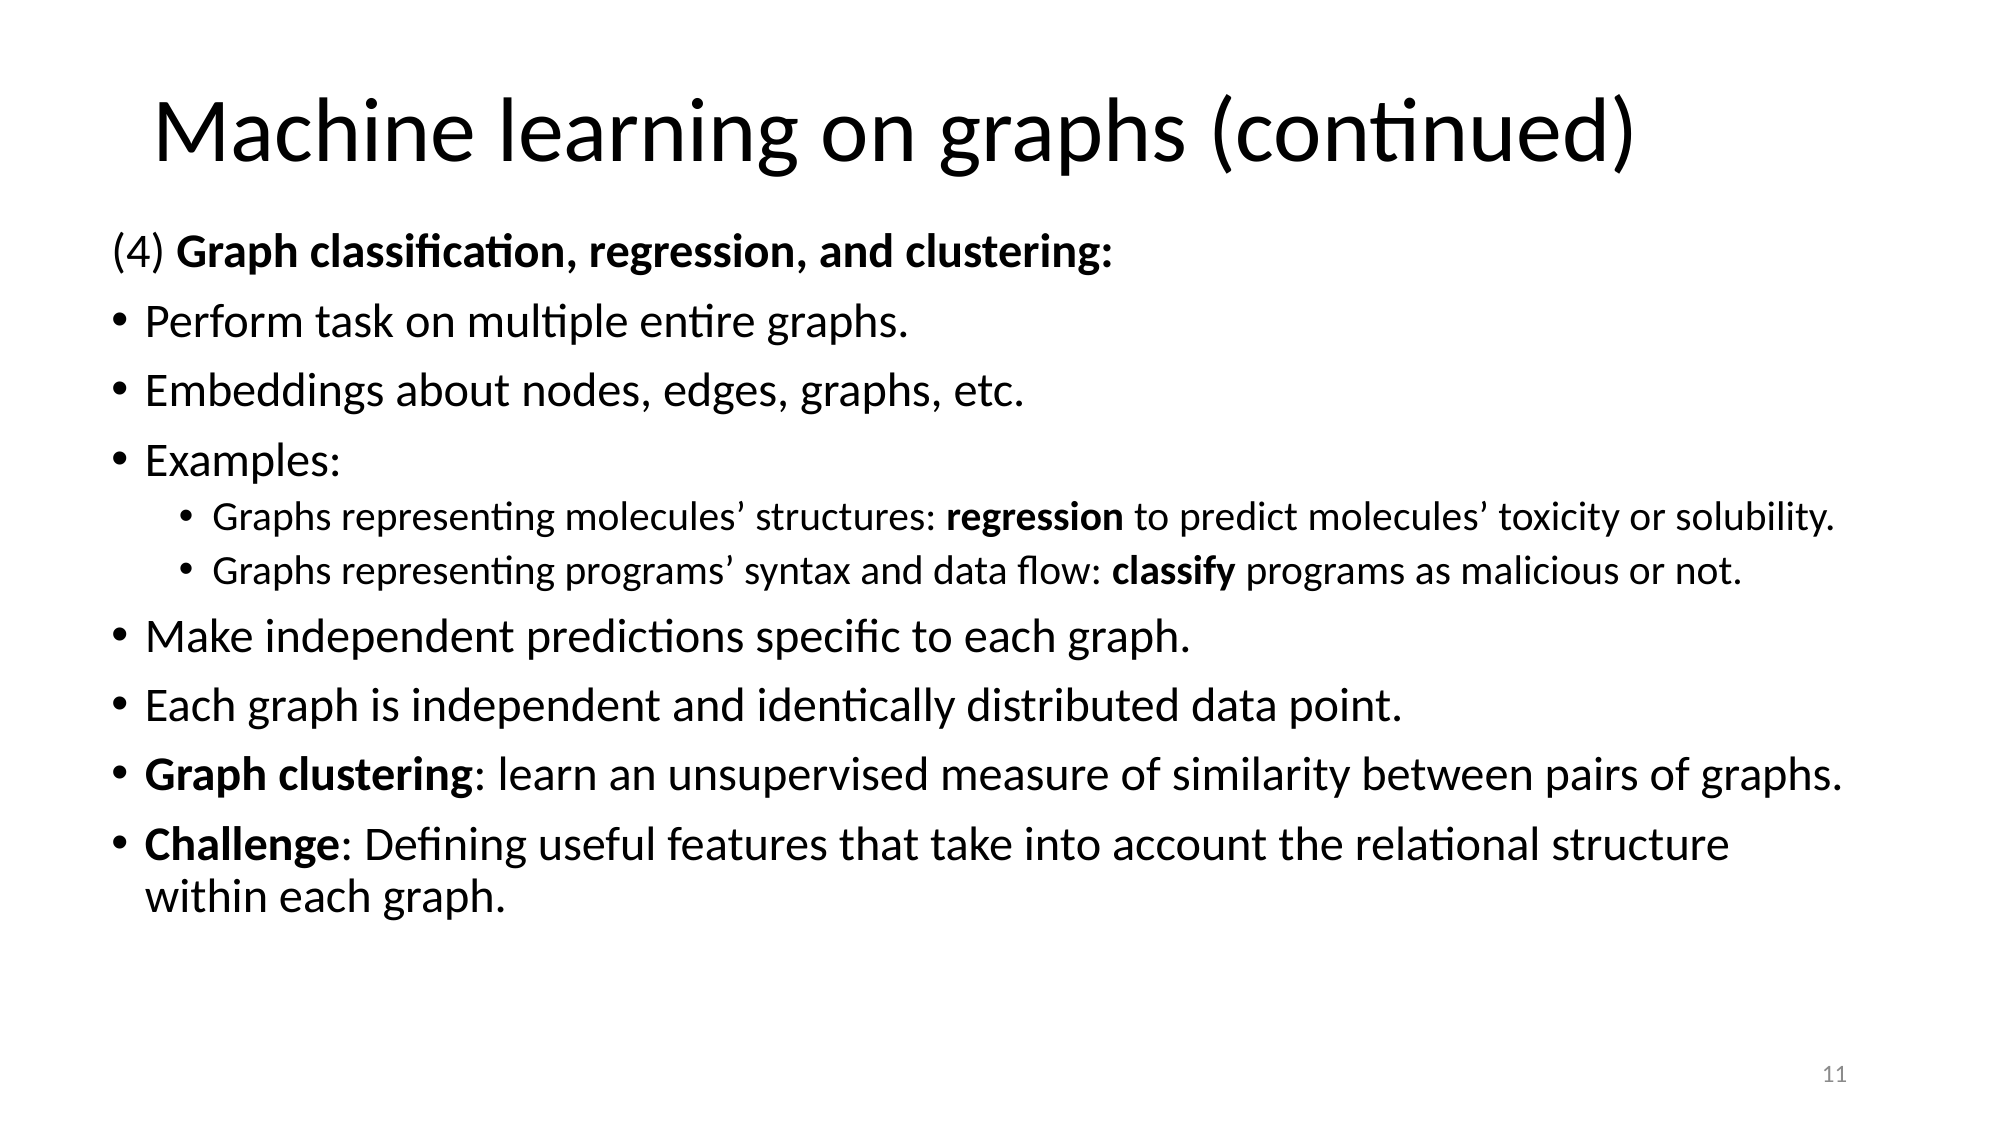

# Machine learning on graphs (continued)
(4) Graph classification, regression, and clustering:
Perform task on multiple entire graphs.
Embeddings about nodes, edges, graphs, etc.
Examples:
Graphs representing molecules’ structures: regression to predict molecules’ toxicity or solubility.
Graphs representing programs’ syntax and data flow: classify programs as malicious or not.
Make independent predictions specific to each graph.
Each graph is independent and identically distributed data point.
Graph clustering: learn an unsupervised measure of similarity between pairs of graphs.
Challenge: Defining useful features that take into account the relational structure within each graph.
11